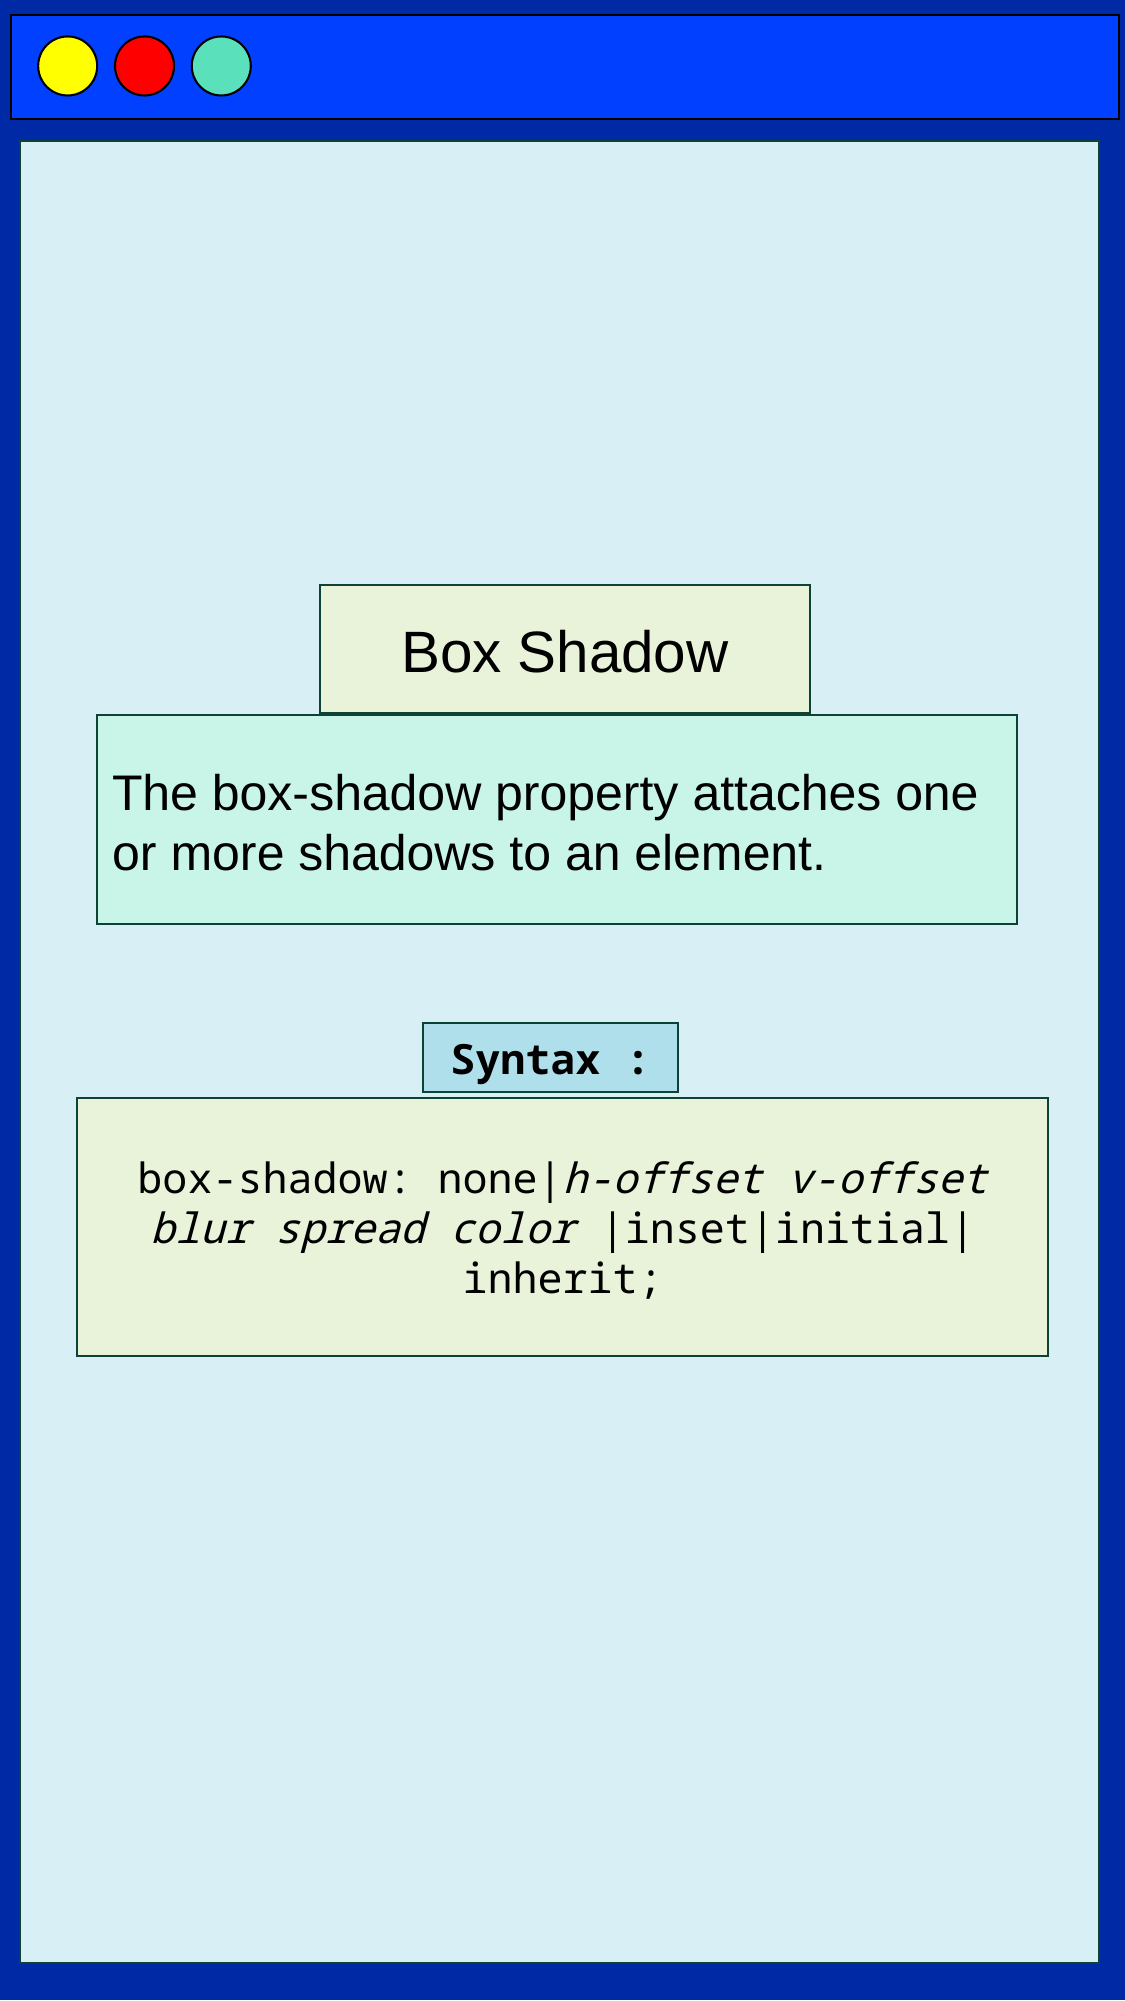

Box Shadow
The box-shadow property attaches one or more shadows to an element.
Syntax :
box-shadow: none|h-offset v-offset blur spread color |inset|initial|inherit;